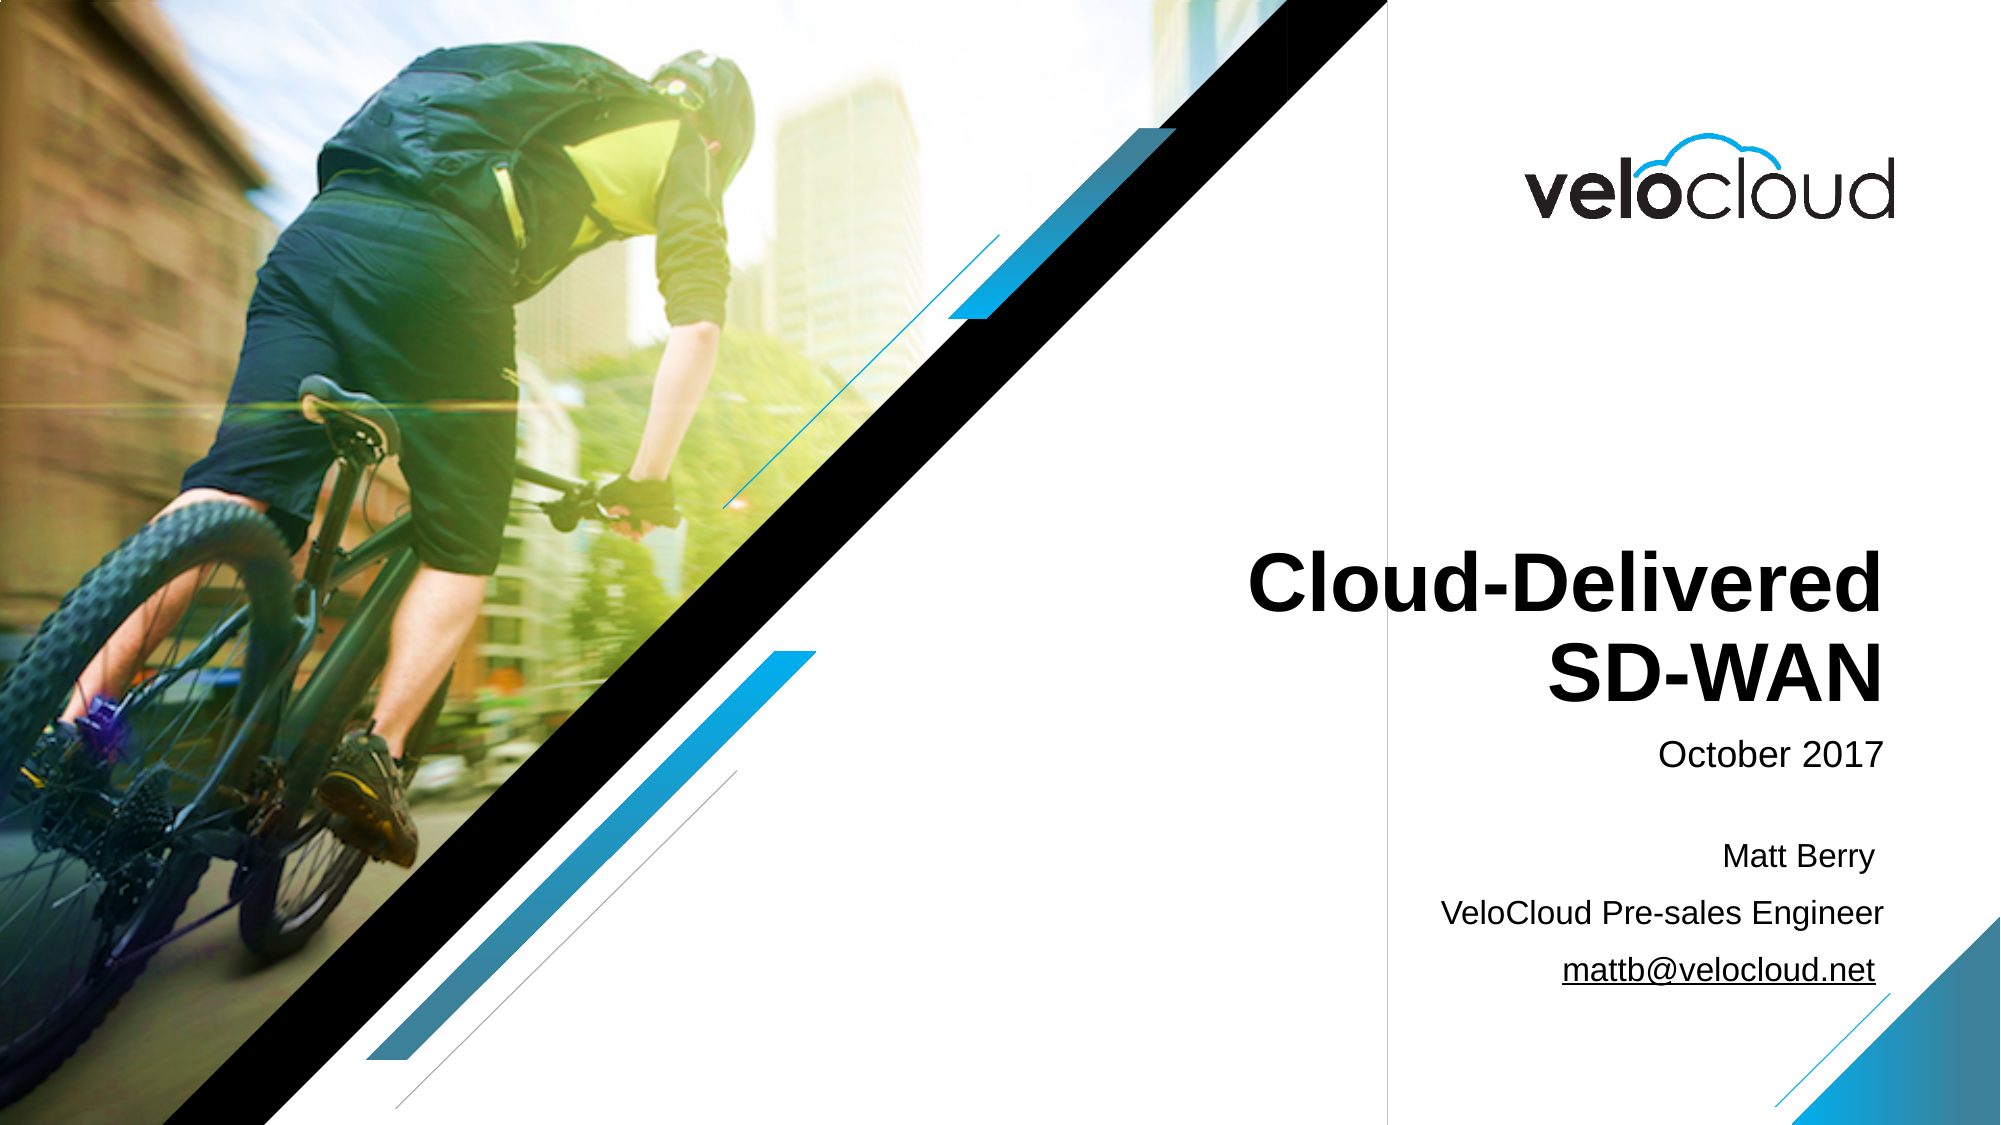

Cloud-Delivered
SD-WAN
October 2017
Matt Berry
VeloCloud Pre-sales Engineer
mattb@velocloud.net